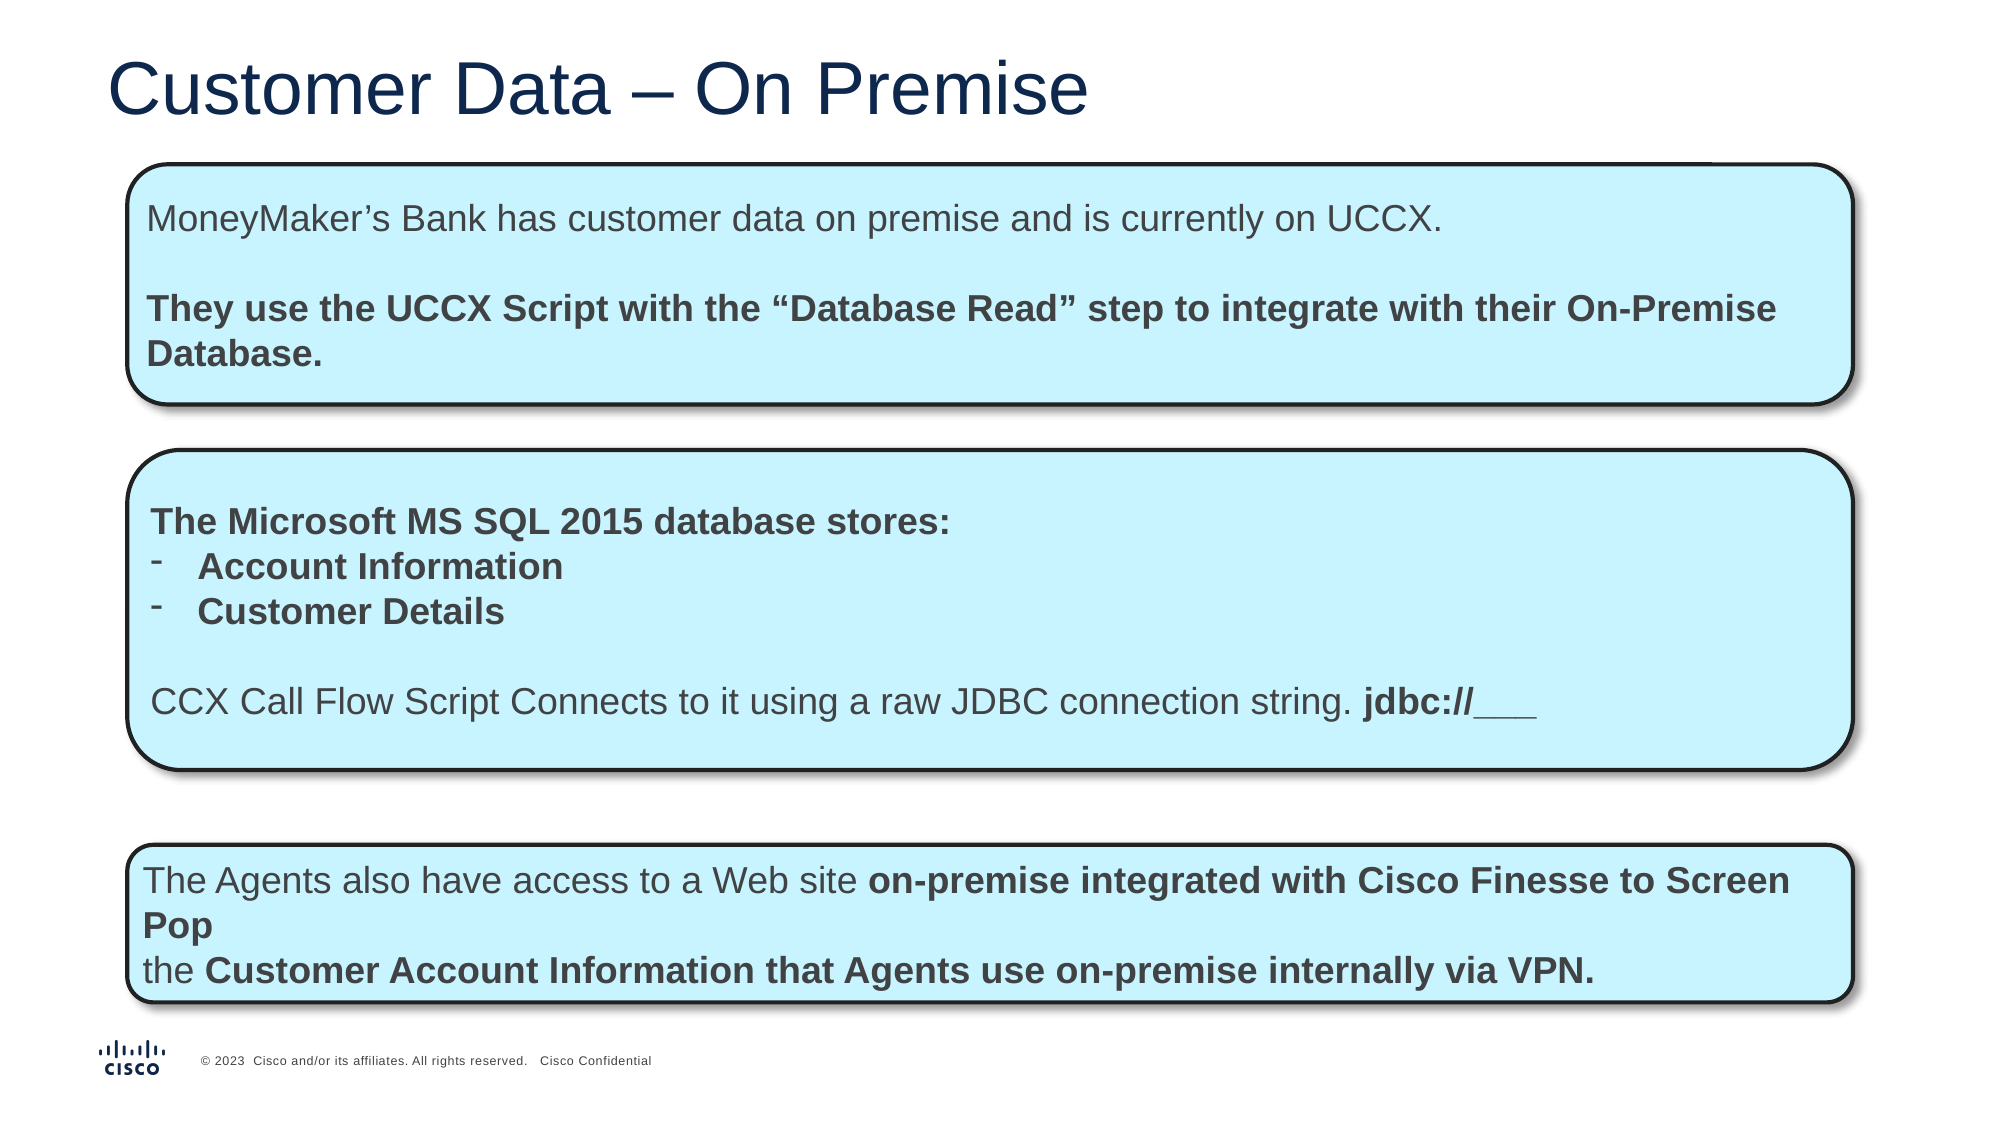

# Customer Data – On Premise
MoneyMaker’s Bank has customer data on premise and is currently on UCCX.

They use the UCCX Script with the “Database Read” step to integrate with their On-Premise Database.
The Microsoft MS SQL 2015 database stores:
Account Information
Customer Details

CCX Call Flow Script Connects to it using a raw JDBC connection string. jdbc://___

The Agents also have access to a Web site on-premise integrated with Cisco Finesse to Screen Pop
the Customer Account Information that Agents use on-premise internally via VPN.